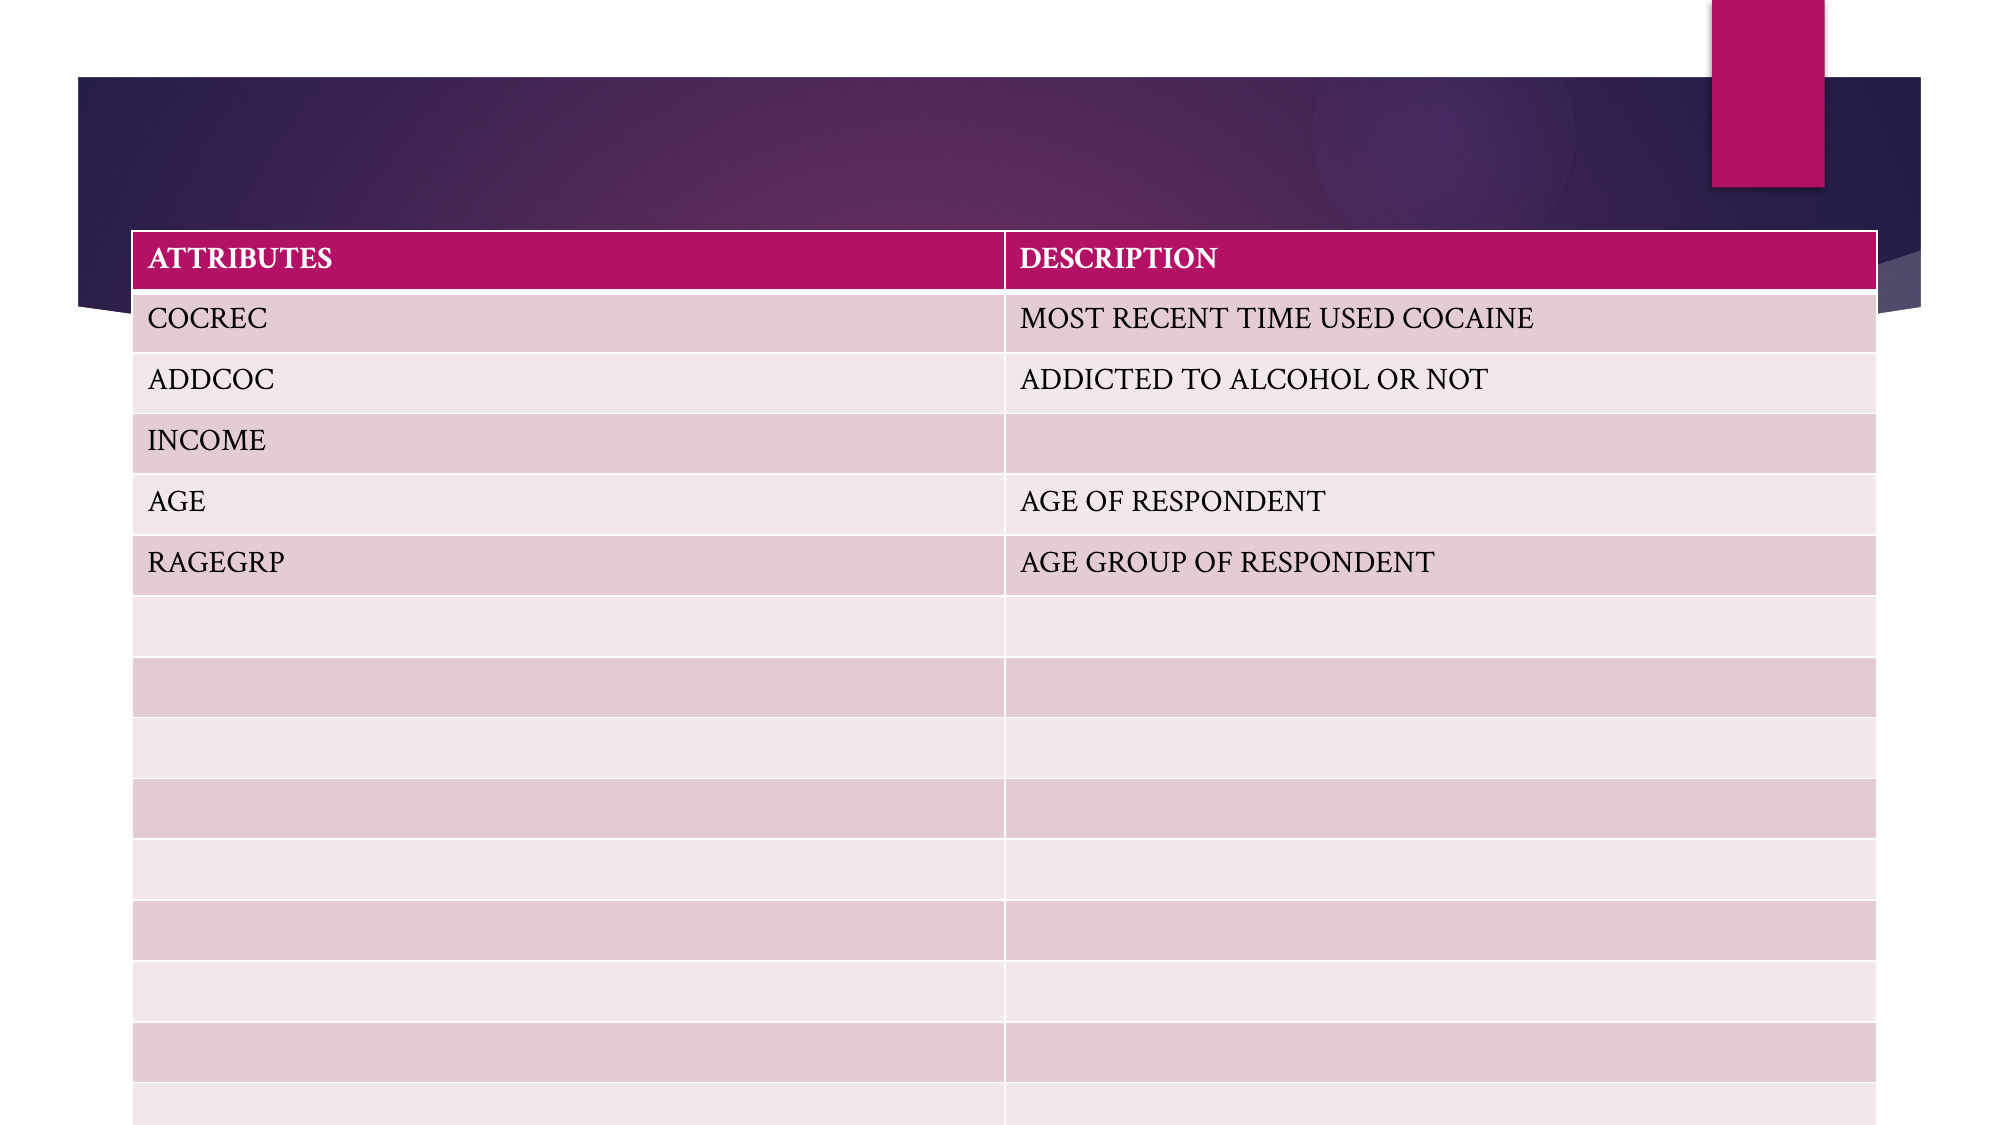

#
| ATTRIBUTES | DESCRIPTION |
| --- | --- |
| COCREC | MOST RECENT TIME USED COCAINE |
| ADDCOC | ADDICTED TO ALCOHOL OR NOT |
| INCOME |  |
| AGE | AGE OF RESPONDENT |
| RAGEGRP | AGE GROUP OF RESPONDENT |
|  |  |
|  |  |
|  |  |
|  |  |
|  |  |
|  |  |
|  |  |
|  |  |
|  |  |